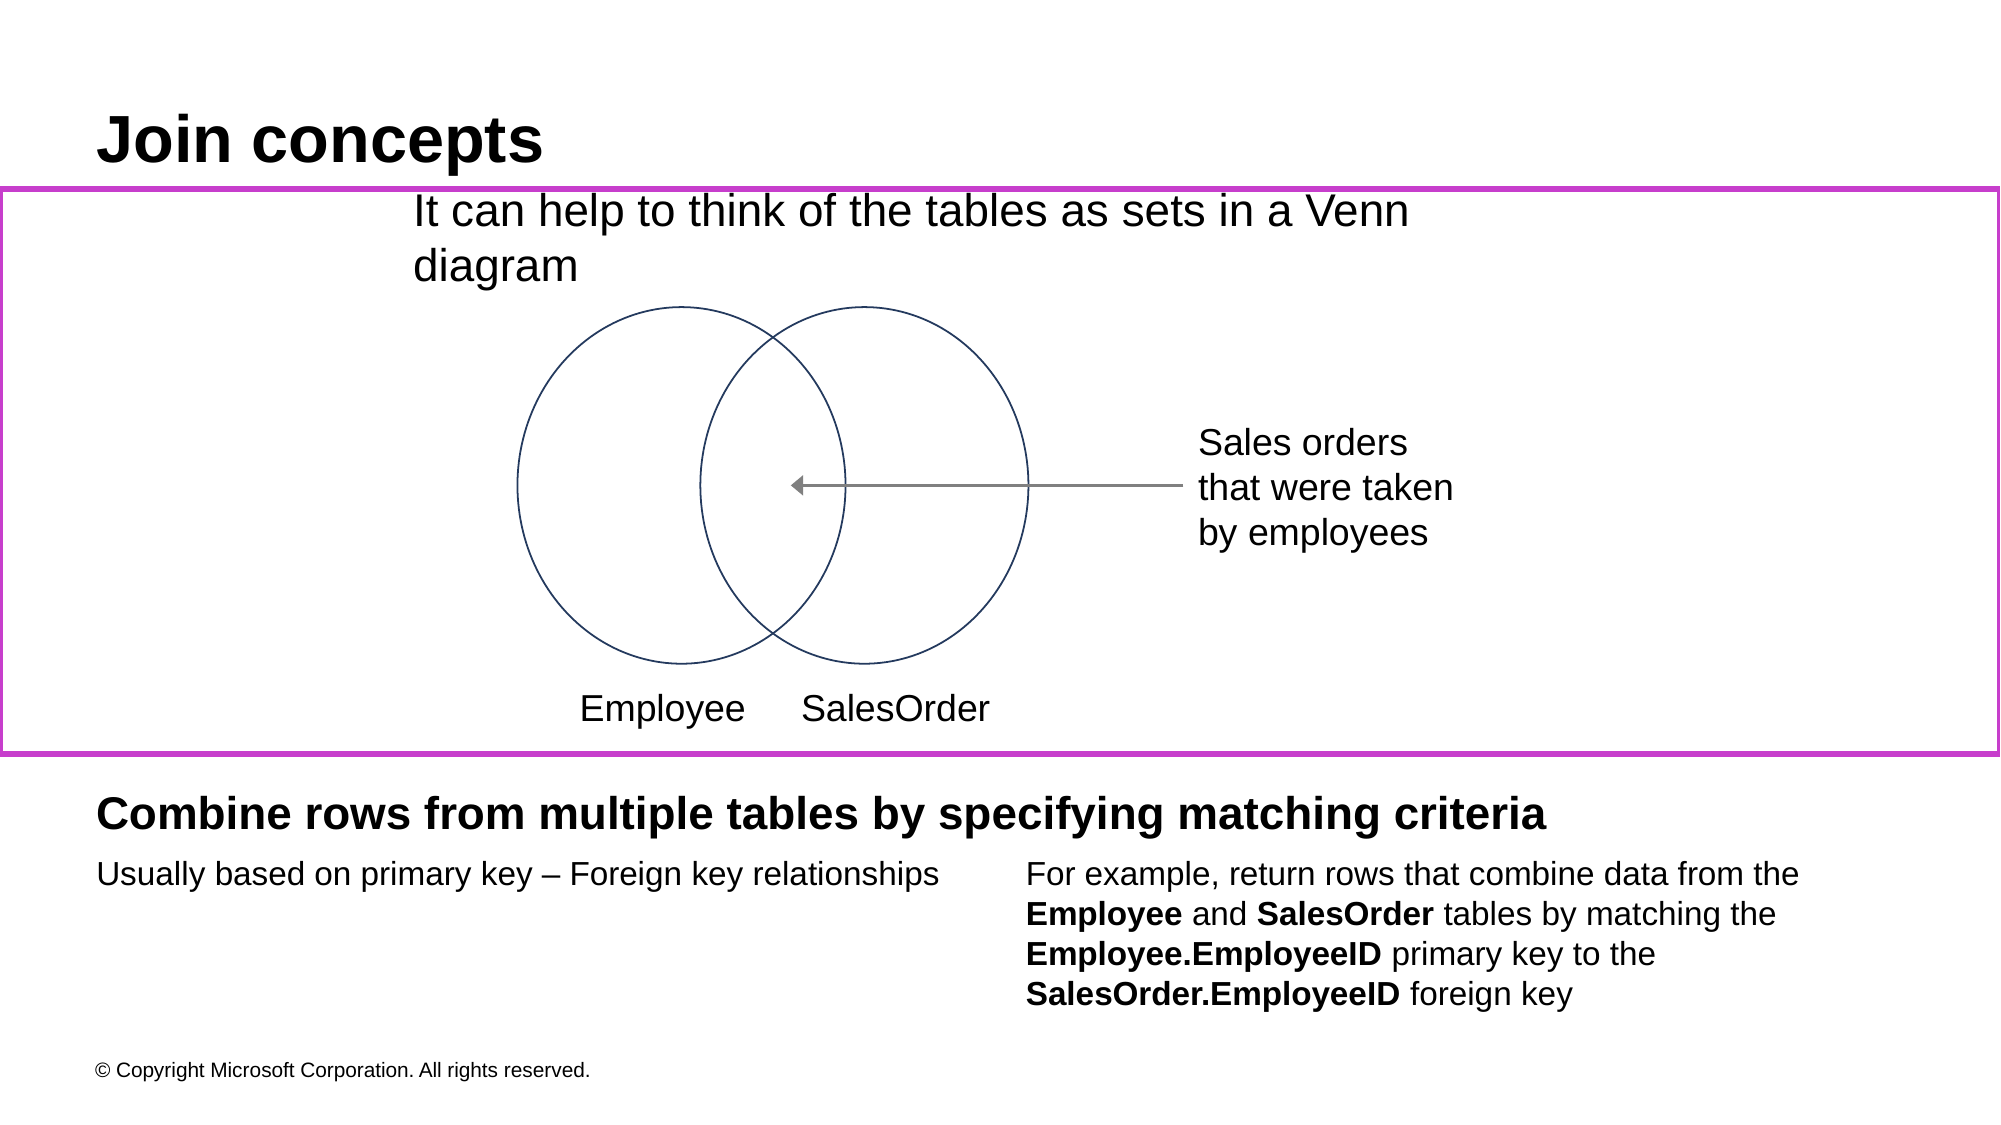

# Join concepts

It can help to think of the tables as sets in a Venn diagram

Sales orders that were taken by employees
SalesOrder
Employee
Combine rows from multiple tables by specifying matching criteria
Usually based on primary key – Foreign key relationships
For example, return rows that combine data from the Employee and SalesOrder tables by matching the Employee.EmployeeID primary key to the SalesOrder.EmployeeID foreign key